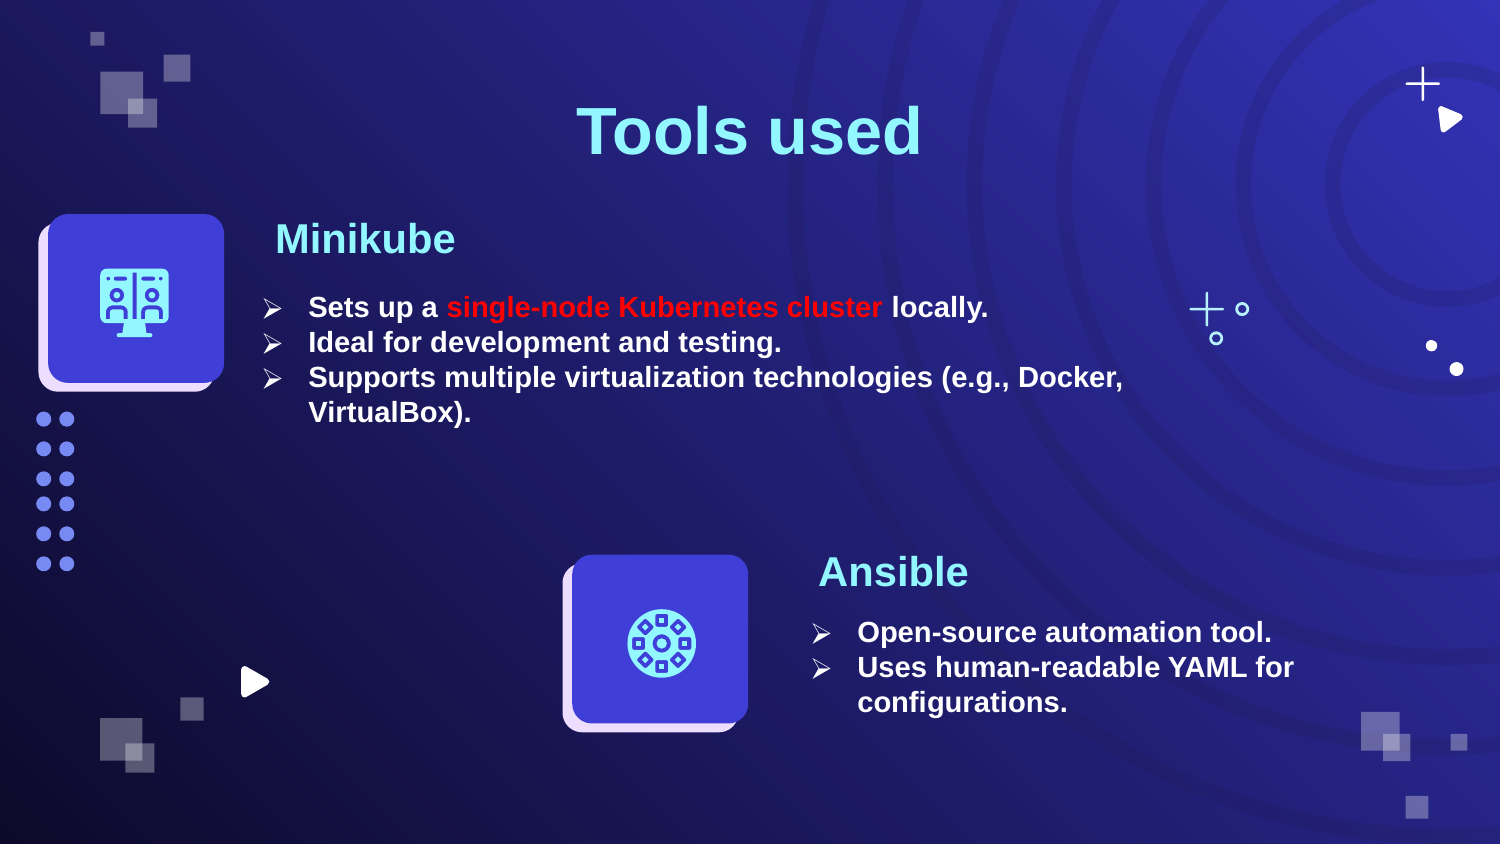

Tools used
# Minikube

Sets up a single-node Kubernetes cluster locally.
Ideal for development and testing.
Supports multiple virtualization technologies (e.g., Docker, VirtualBox).
Ansible

Open-source automation tool.
Uses human-readable YAML for configurations.